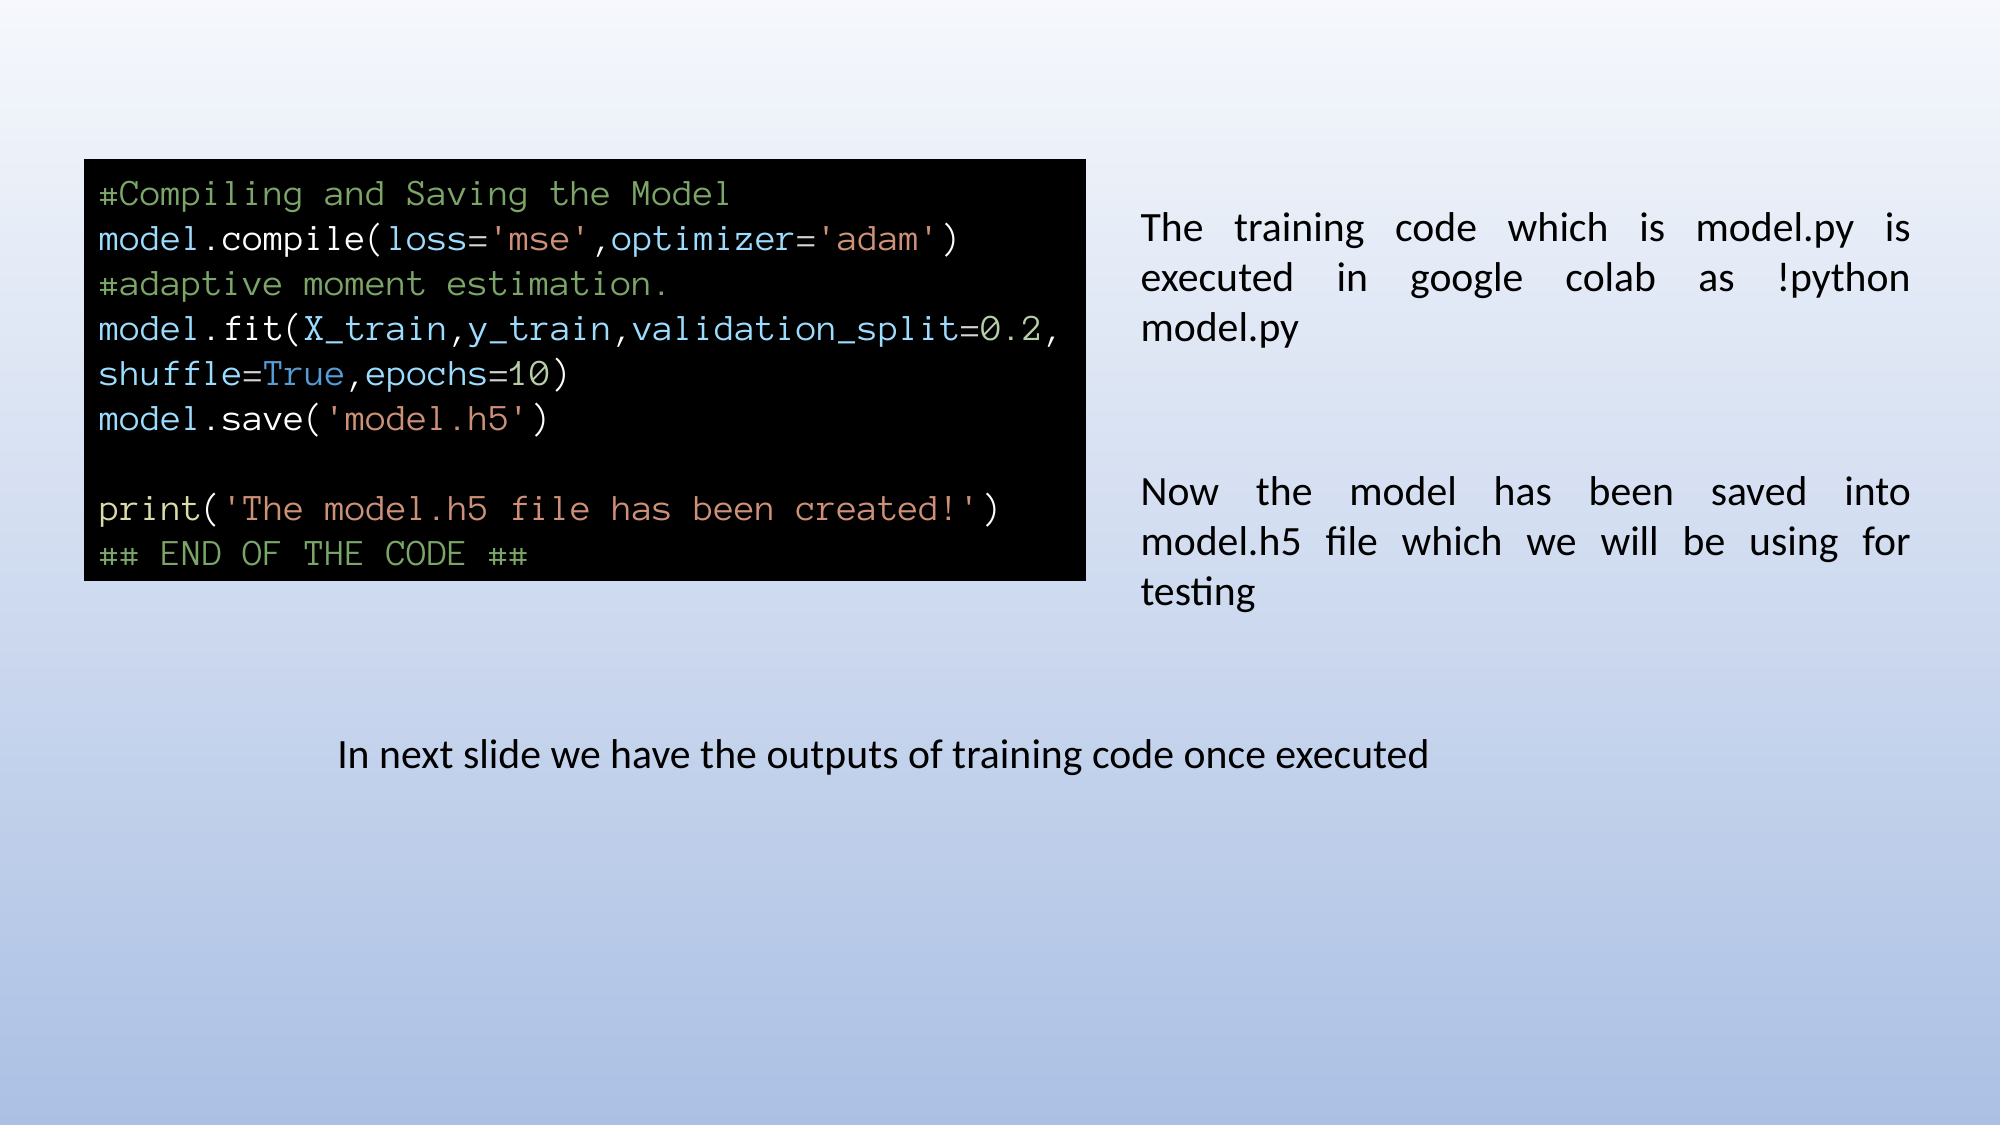

#Compiling and Saving the Model
model.compile(loss='mse',optimizer='adam') #adaptive moment estimation.
model.fit(X_train,y_train,validation_split=0.2,shuffle=True,epochs=10)
model.save('model.h5')
print('The model.h5 file has been created!')
## END OF THE CODE ##
The training code which is model.py is executed in google colab as !python model.py
Now the model has been saved into model.h5 file which we will be using for testing

In next slide we have the outputs of training code once executed